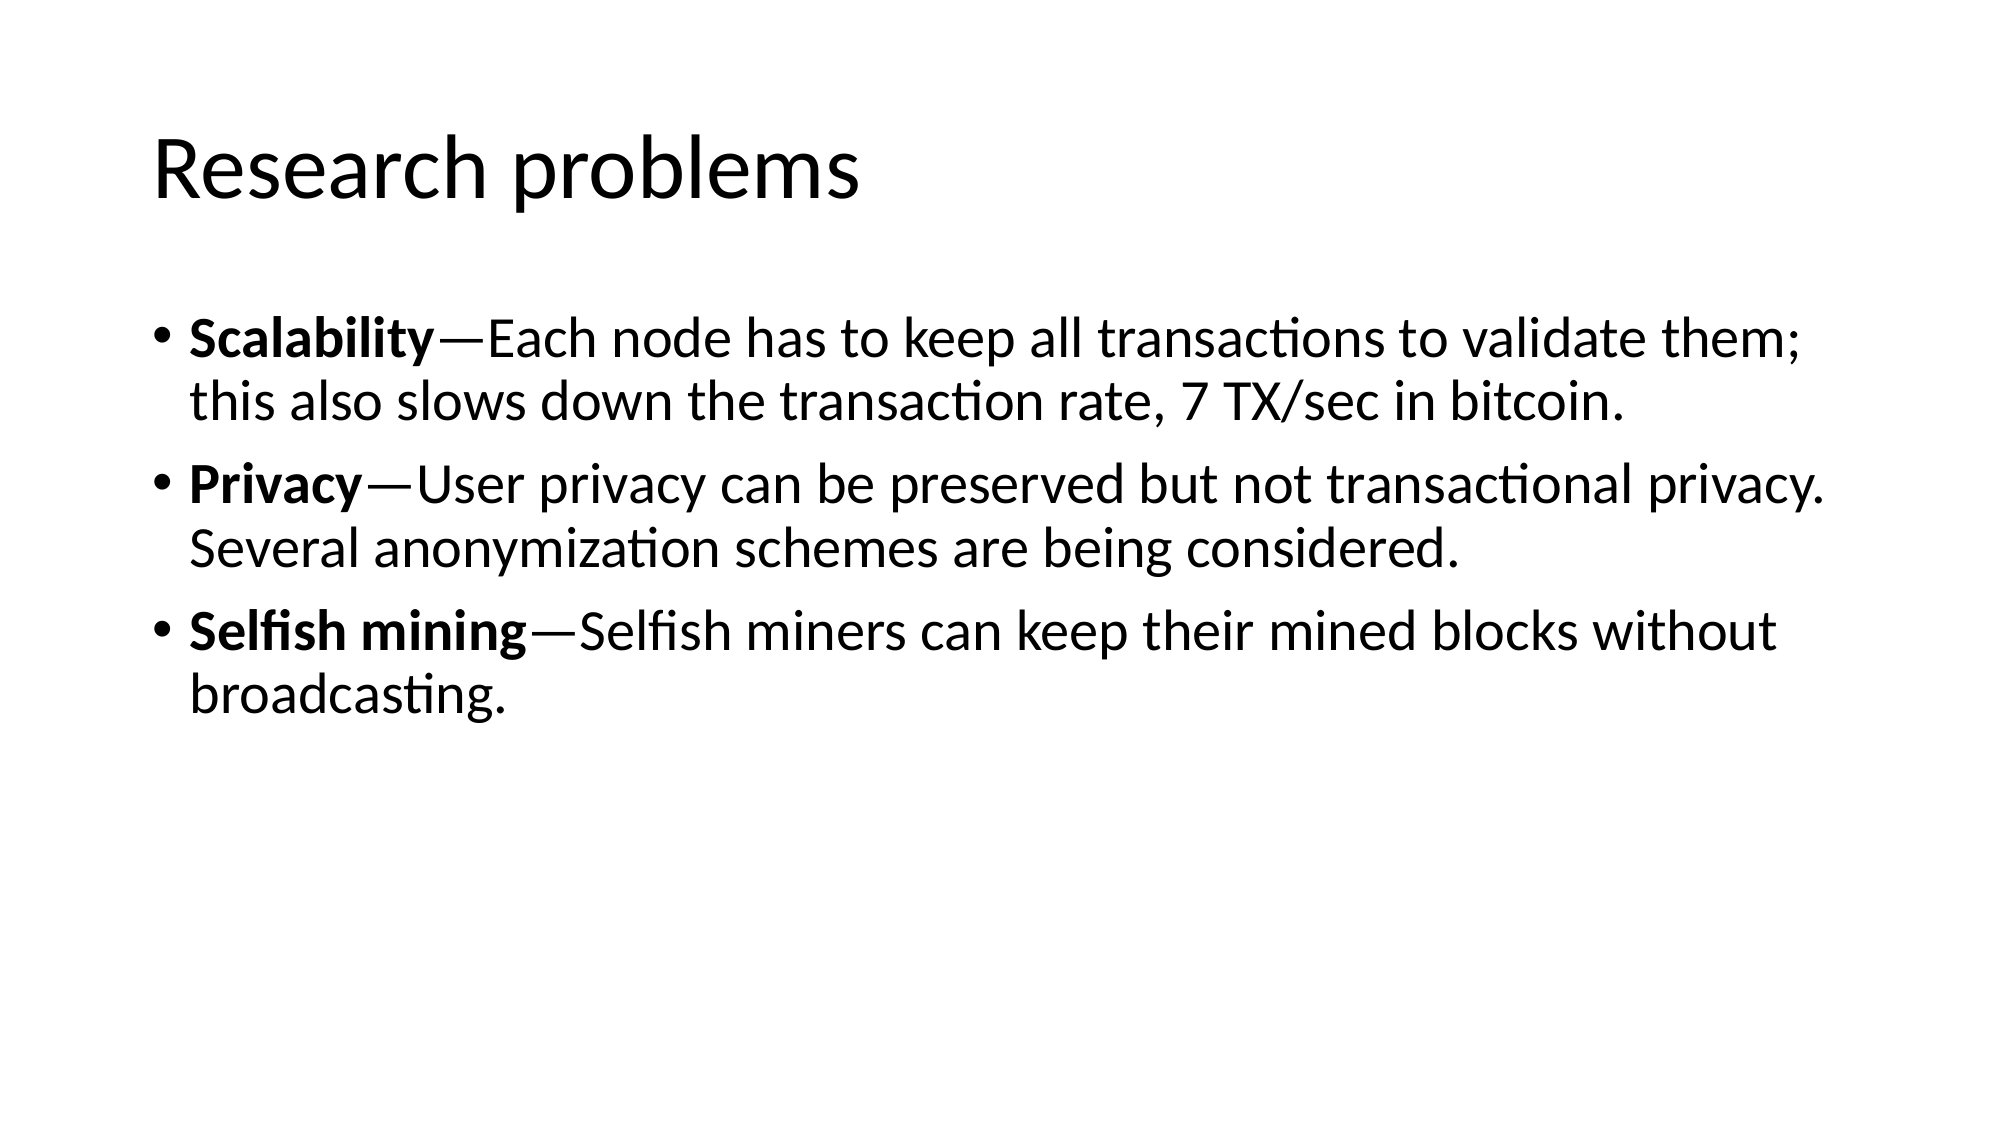

# Research problems
Scalability—Each node has to keep all transactions to validate them; this also slows down the transaction rate, 7 TX/sec in bitcoin.
Privacy—User privacy can be preserved but not transactional privacy. Several anonymization schemes are being considered.
Selfish mining—Selfish miners can keep their mined blocks without broadcasting.